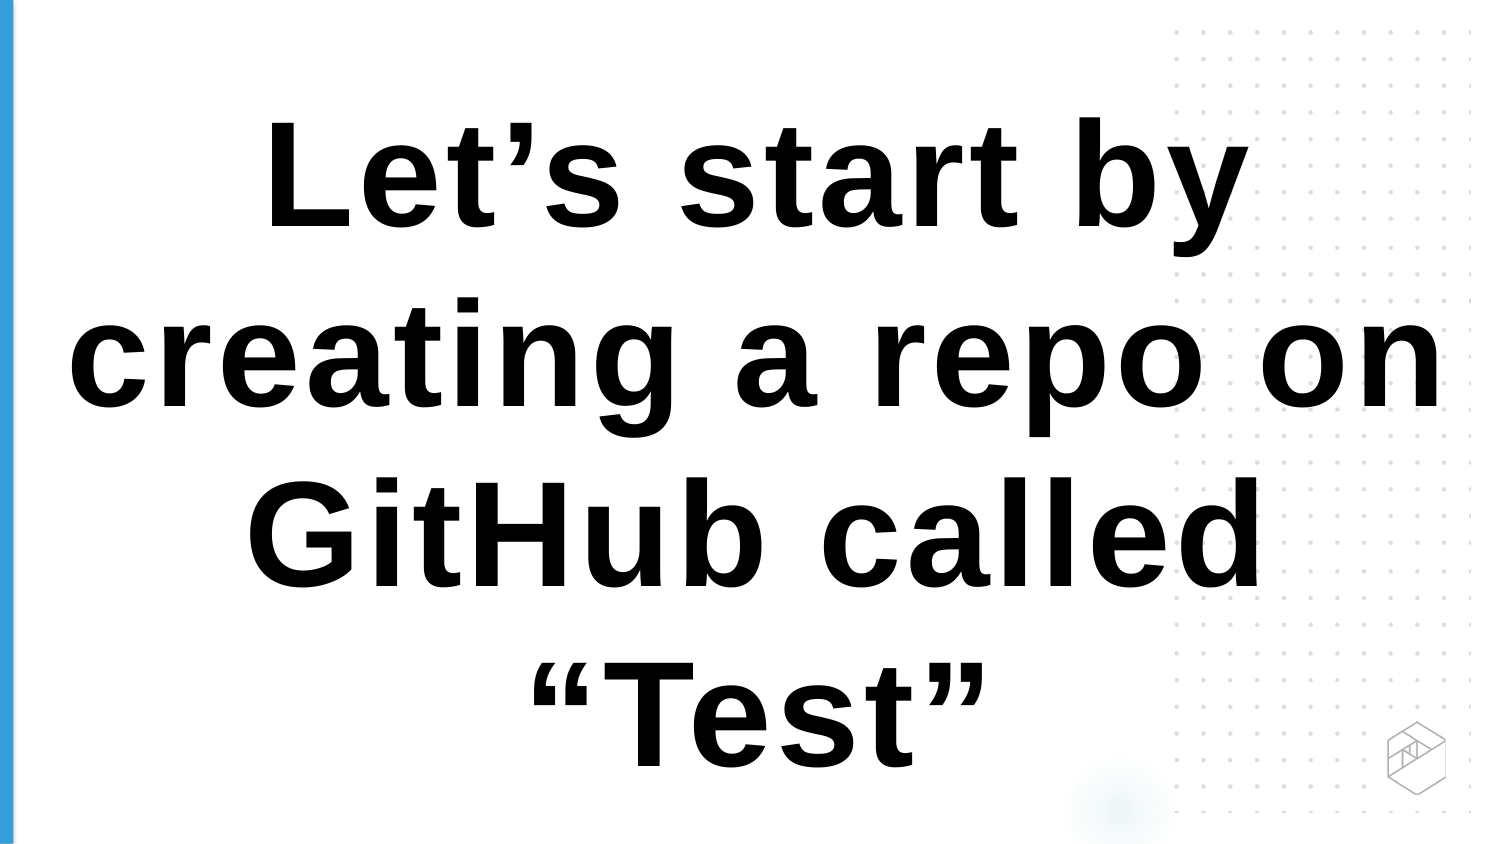

# Let’s start by creating a repo on GitHub called “Test”